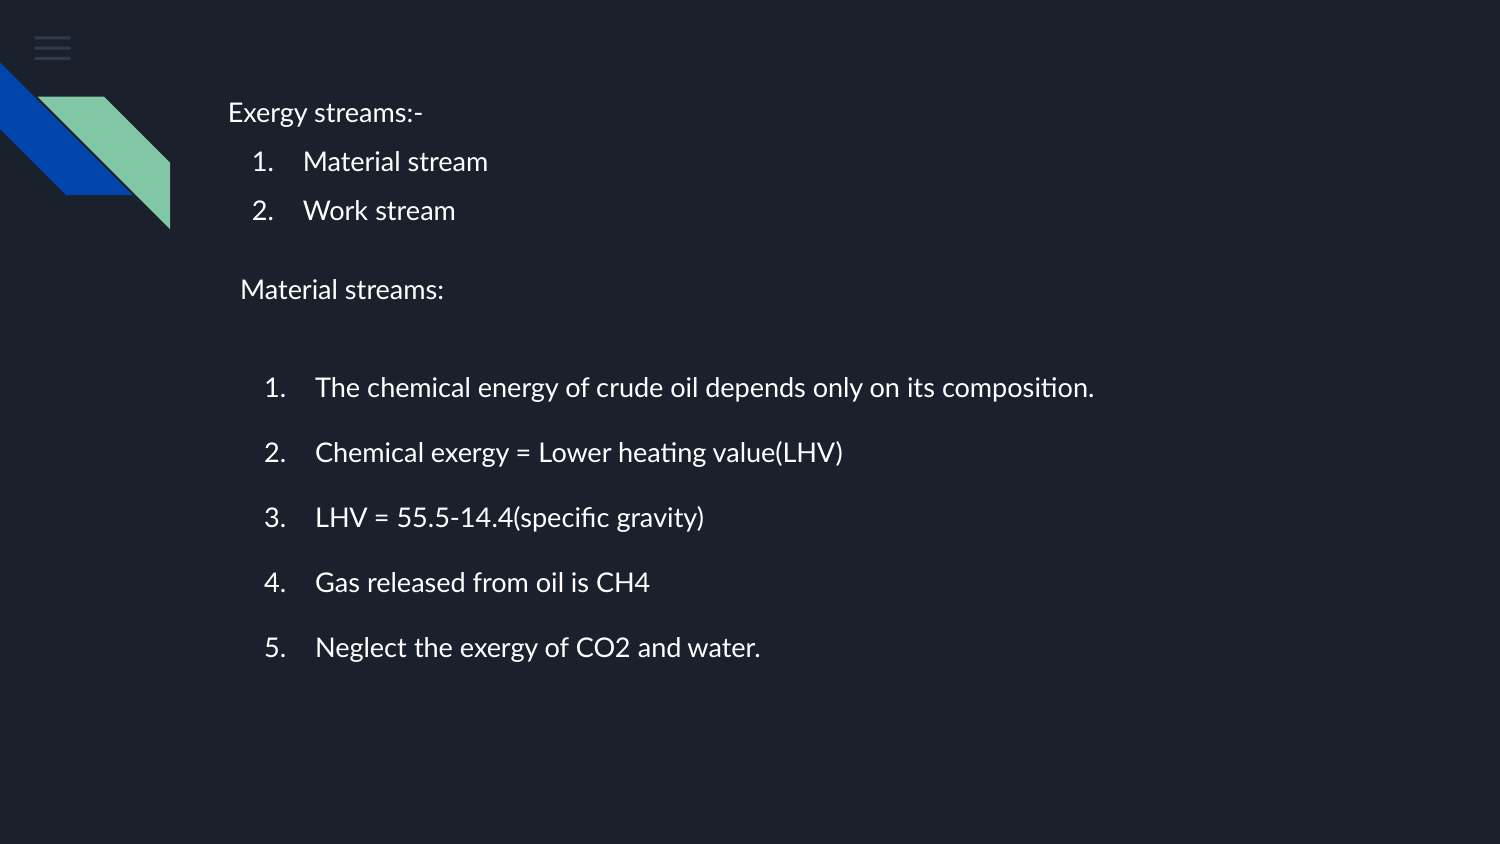

# Exergy streams:-
Material stream
Work stream
Material streams:
The chemical energy of crude oil depends only on its composition.
Chemical exergy = Lower heating value(LHV)
LHV = 55.5-14.4(specific gravity)
Gas released from oil is CH4
Neglect the exergy of CO2 and water.